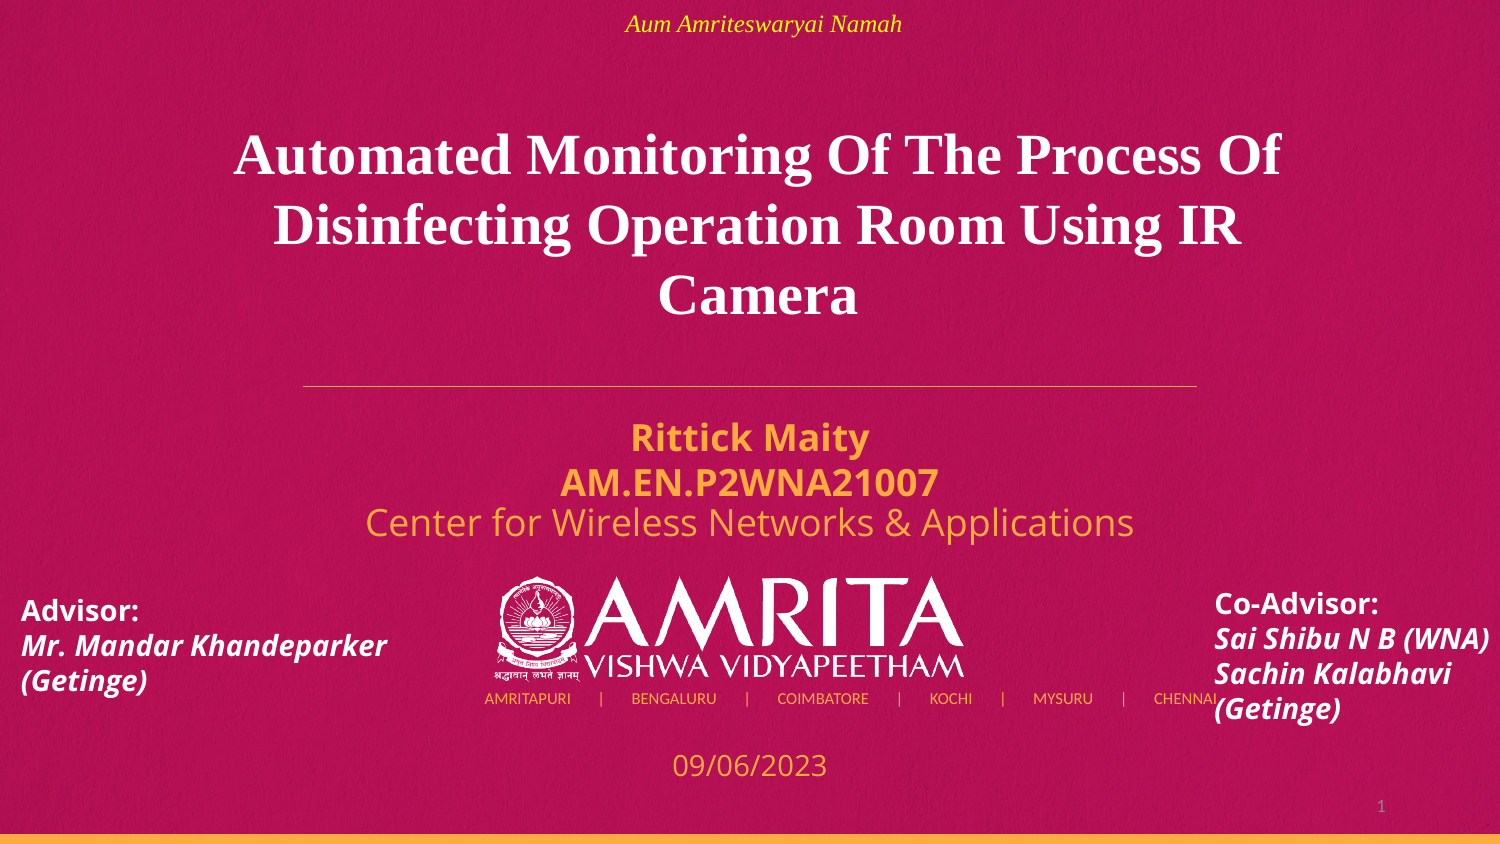

Aum Amriteswaryai Namah
# Automated Monitoring Of The Process Of Disinfecting Operation Room Using IR Camera
Rittick Maity
AM.EN.P2WNA21007
Center for Wireless Networks & Applications
Co-Advisor:
Sai Shibu N B (WNA)
Sachin Kalabhavi (Getinge)
Advisor:
Mr. Mandar Khandeparker
(Getinge)
09/06/2023
1